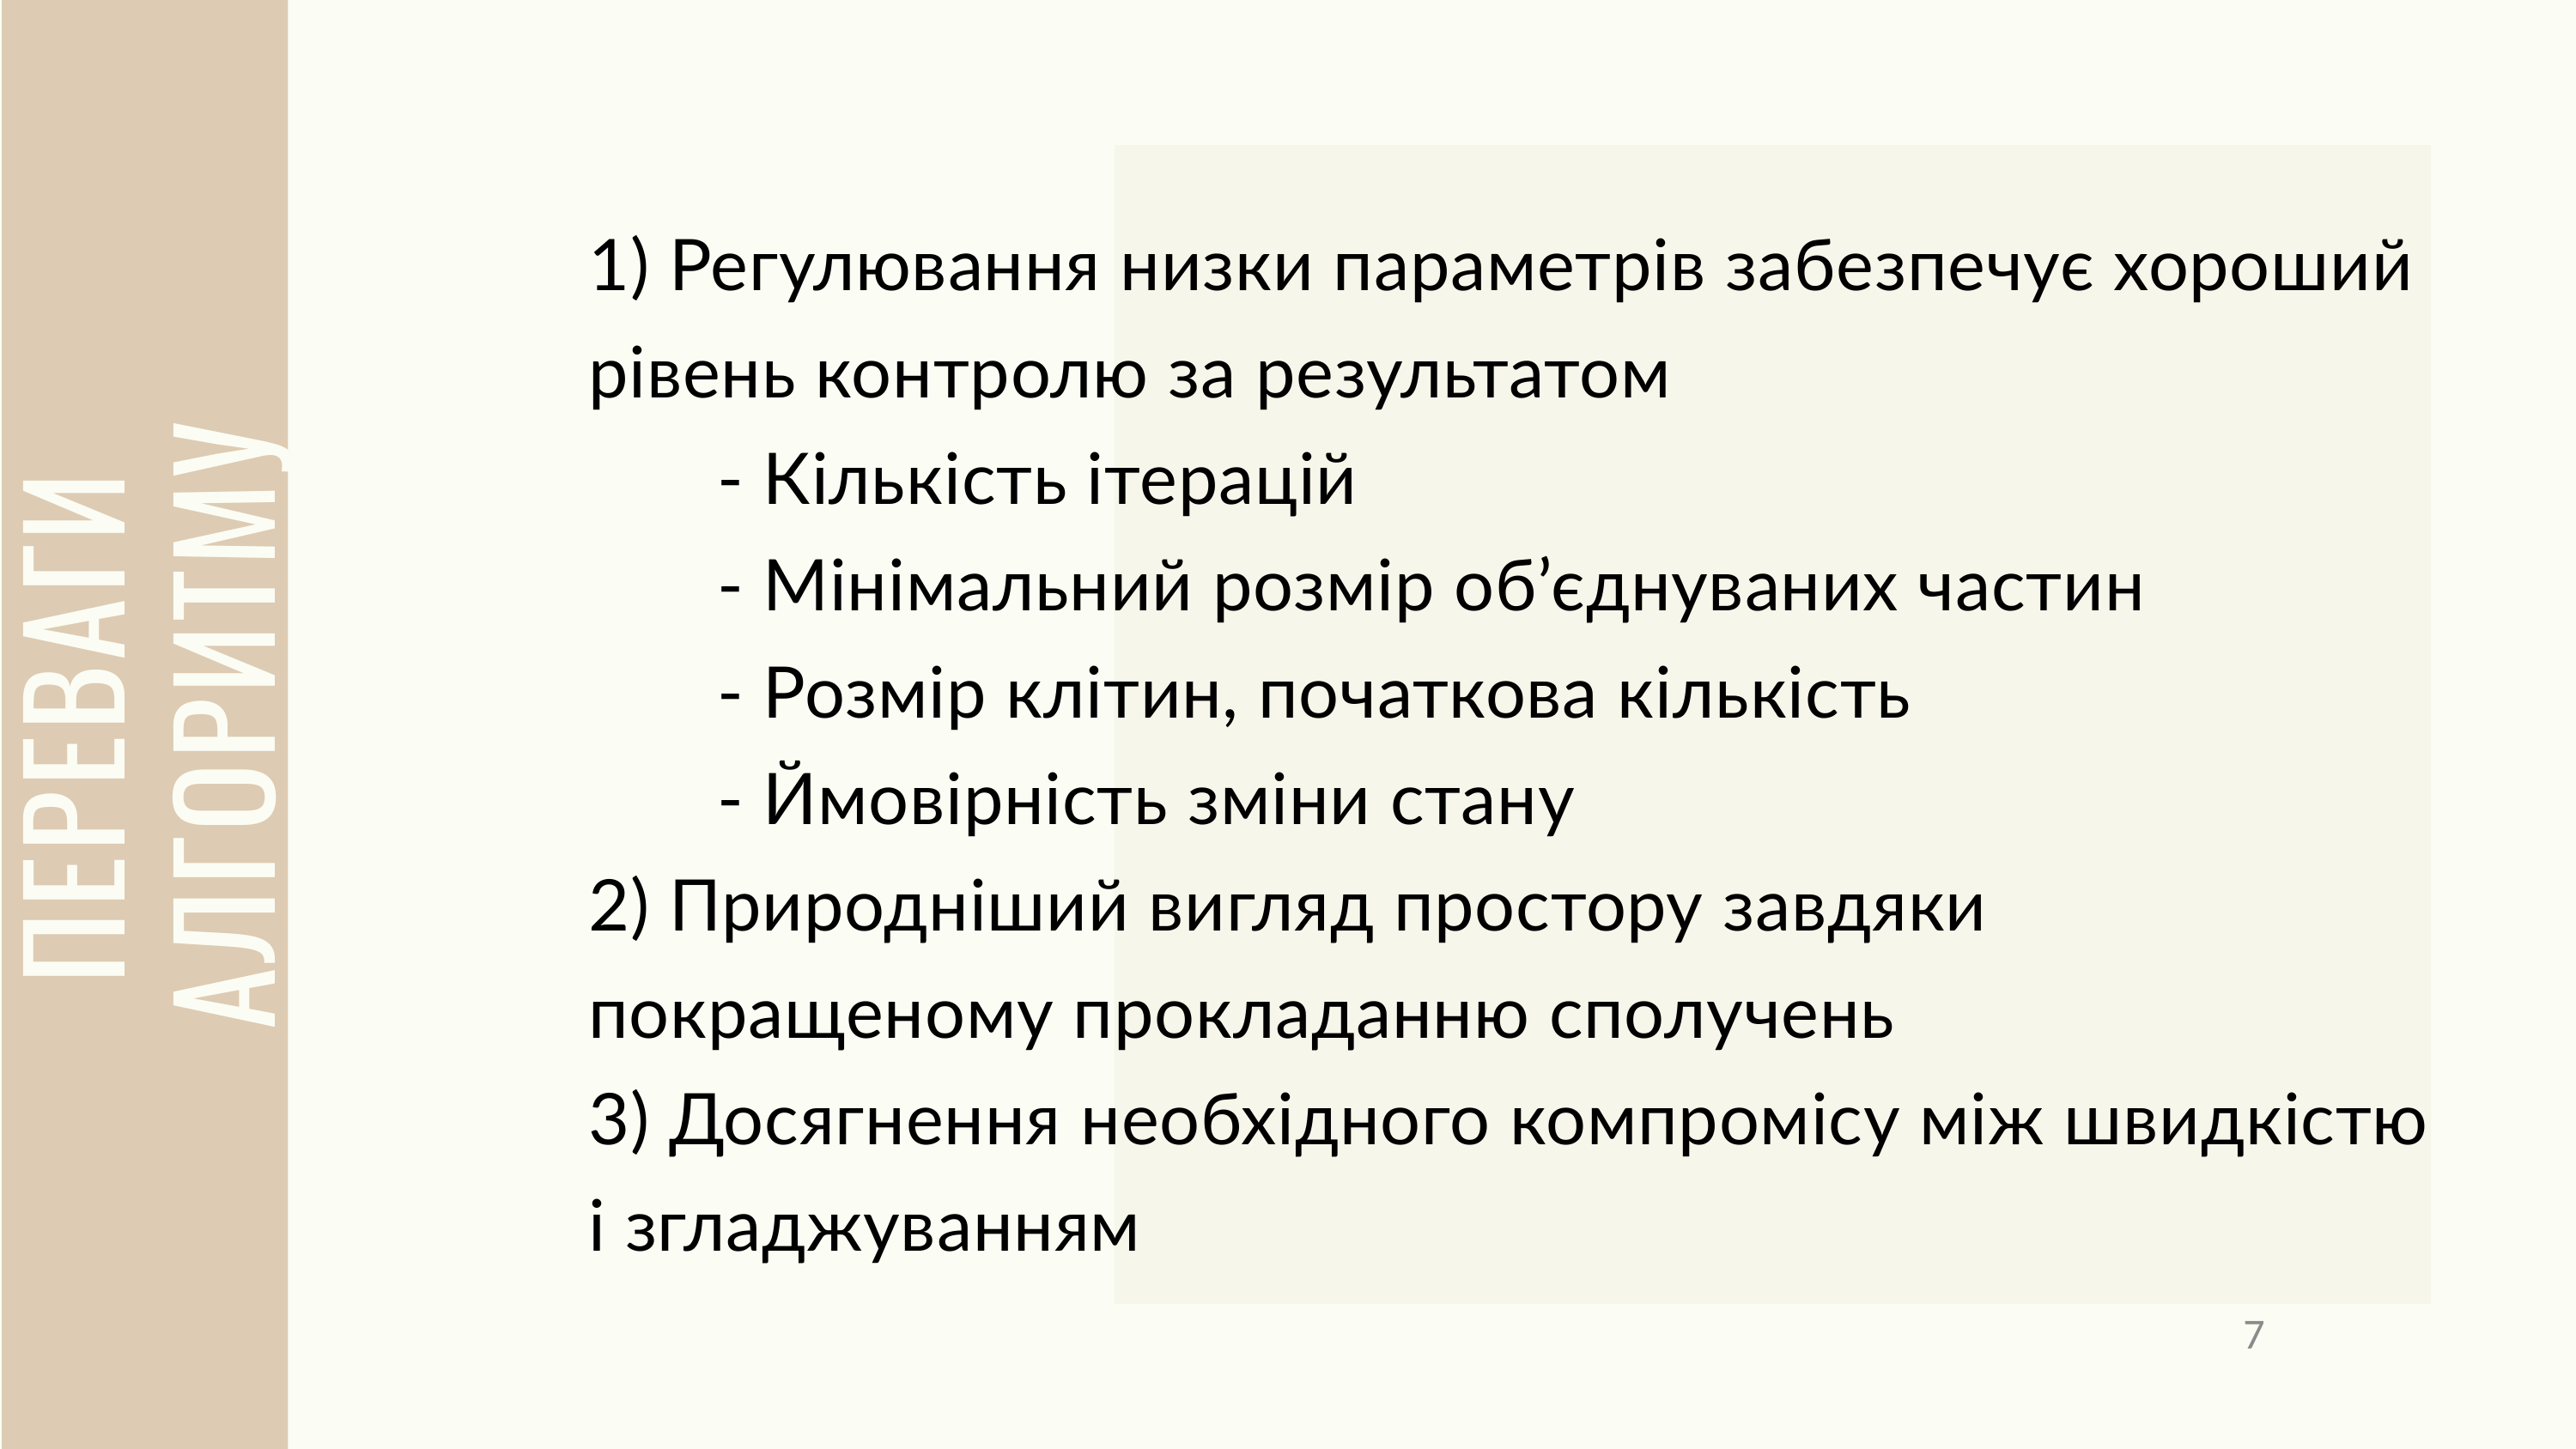

1) Регулювання низки параметрів забезпечує хороший рівень контролю за результатом
 	- Кількість ітерацій
	- Мінімальний розмір об’єднуваних частин
	- Розмір клітин, початкова кількість
	- Ймовірність зміни стану
2) Природніший вигляд простору завдяки покращеному прокладанню сполучень
3) Досягнення необхідного компромісу між швидкістю і згладжуванням
ПЕРЕВАГИ АЛГОРИТМУ

ЩО ВИ БУДЕТЕ РОБИТИ
7